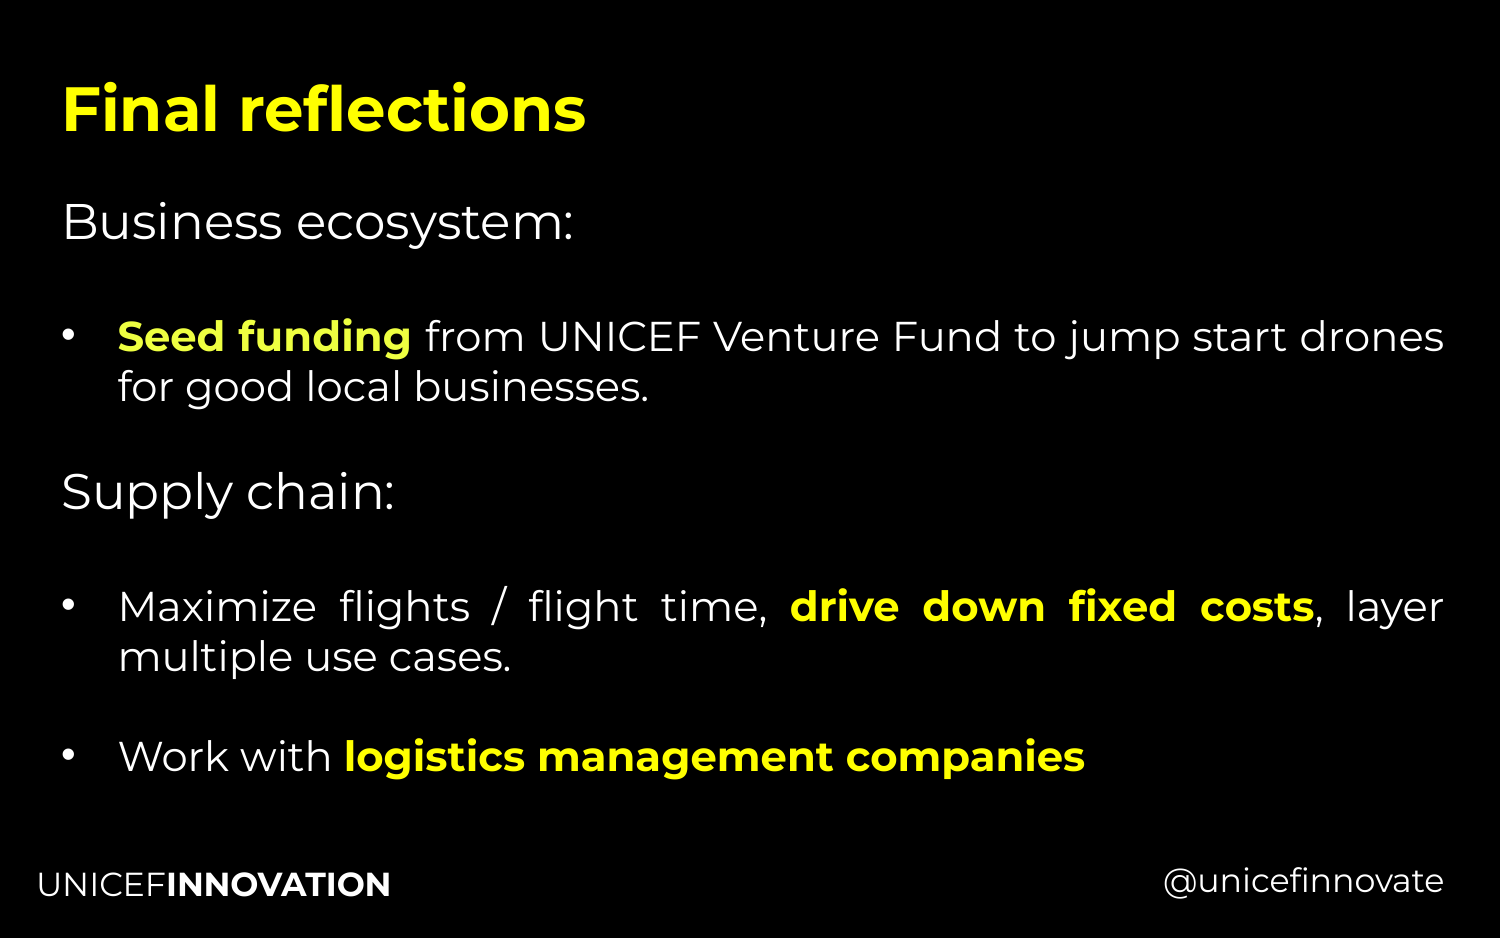

Final reflections

Business ecosystem:

Seed funding from UNICEF Venture Fund to jump start drones for good local businesses.

Supply chain:

Maximize flights / flight time, drive down fixed costs, layer multiple use cases.

Work with logistics management companies

@unicefinnovate
UNICEFINNOVATION